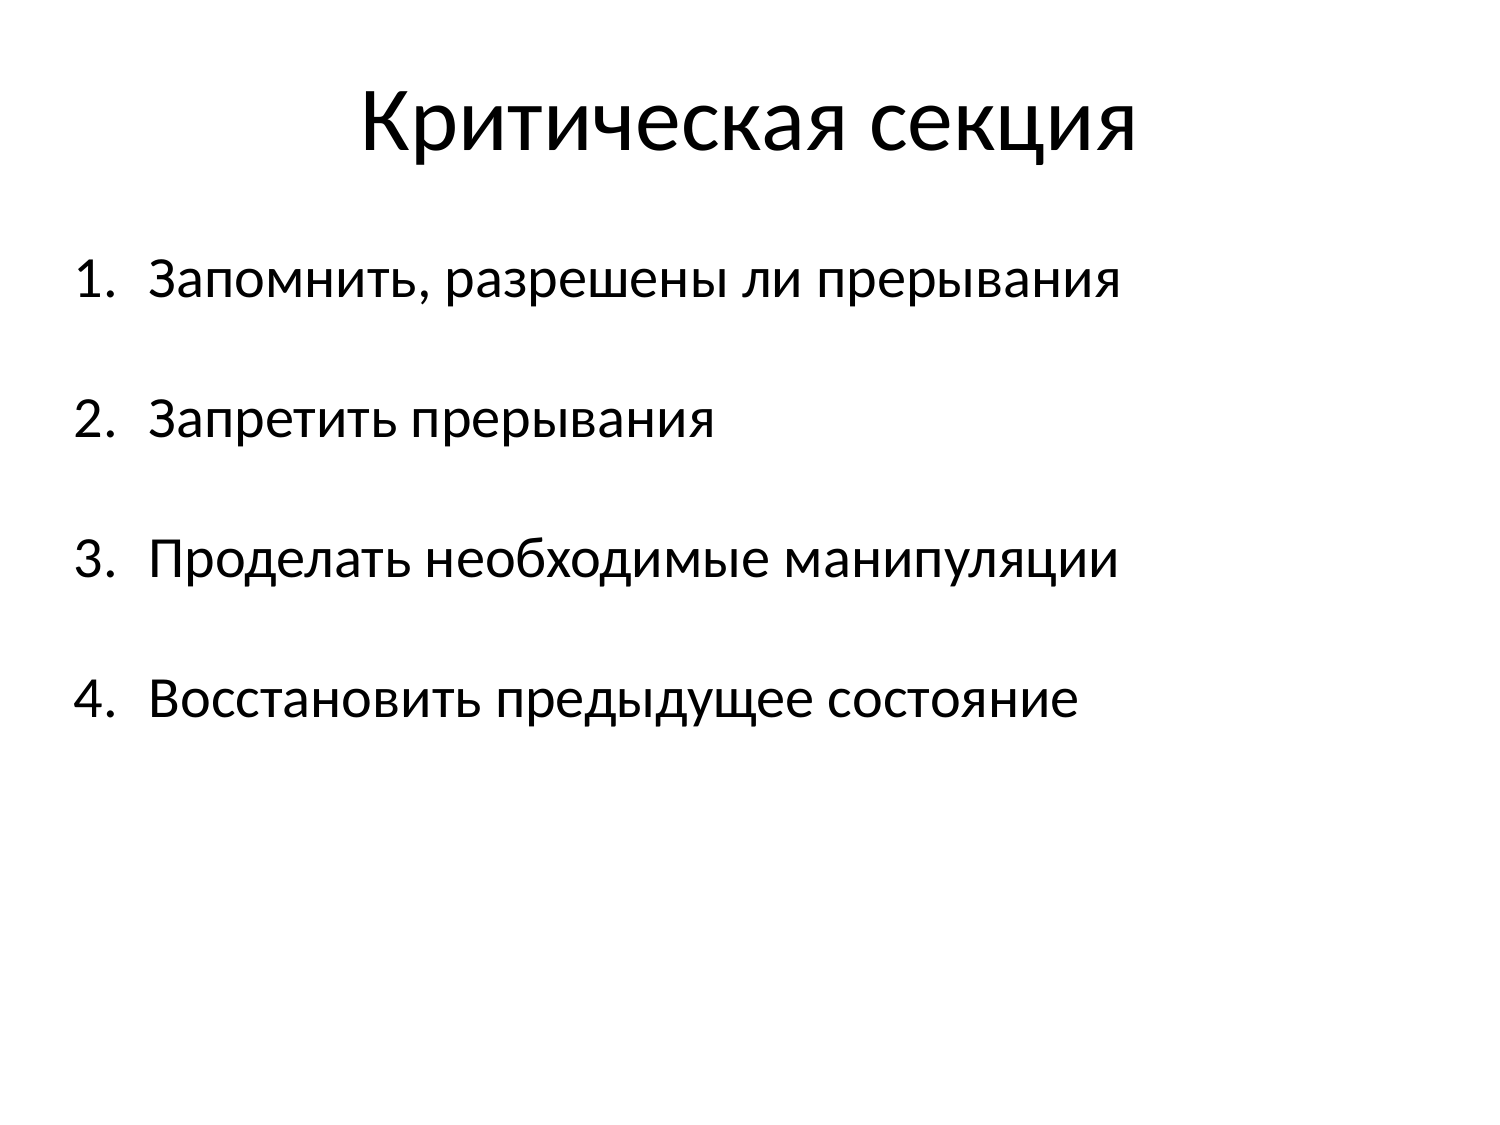

Критическая секция
Запомнить, разрешены ли прерывания

Запретить прерывания

Проделать необходимые манипуляции

Восстановить предыдущее состояние